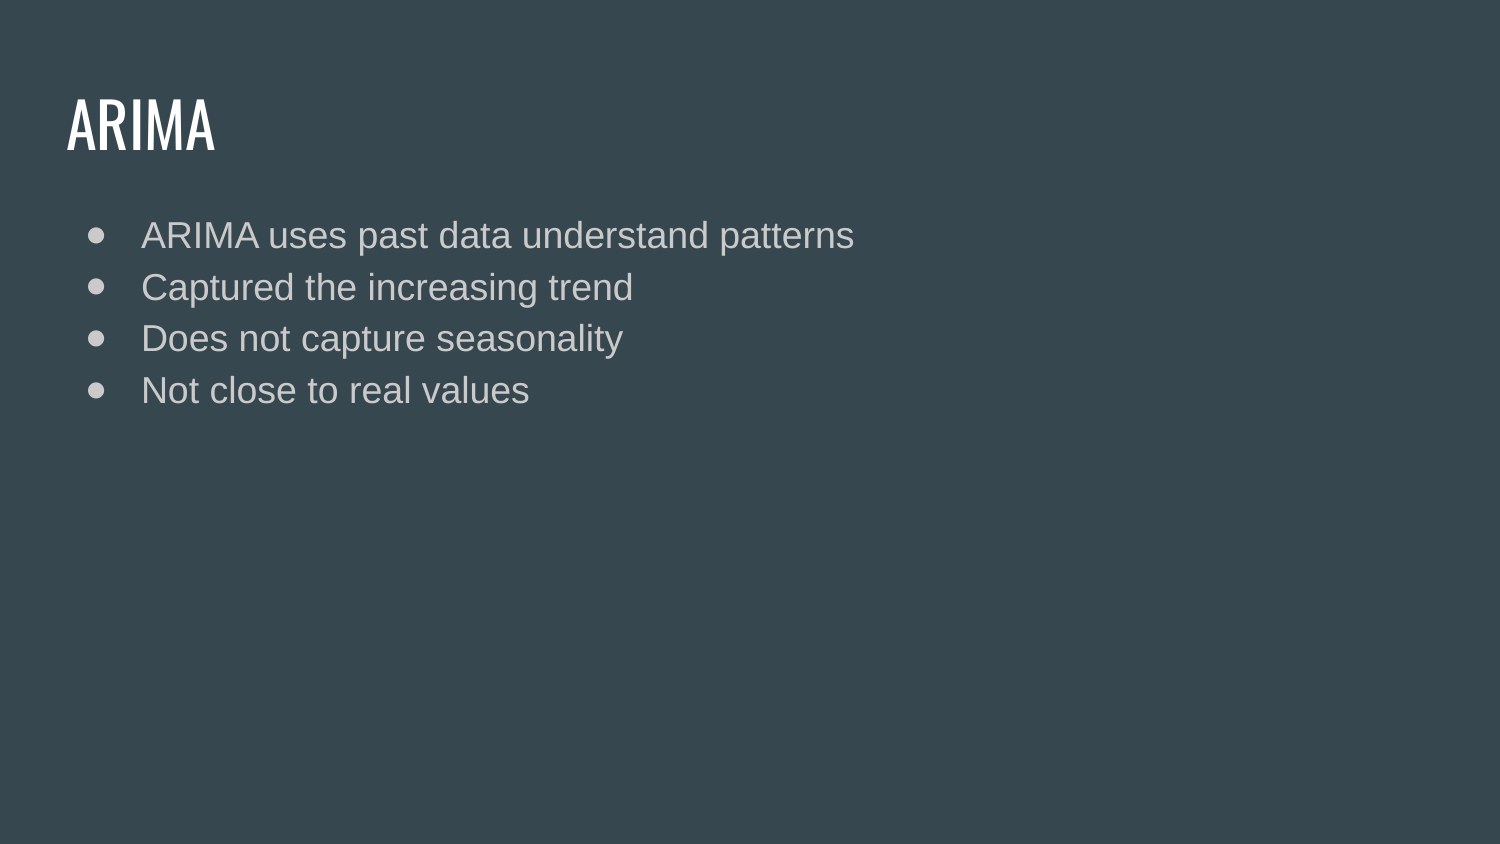

# ARIMA
ARIMA uses past data understand patterns
Captured the increasing trend
Does not capture seasonality
Not close to real values